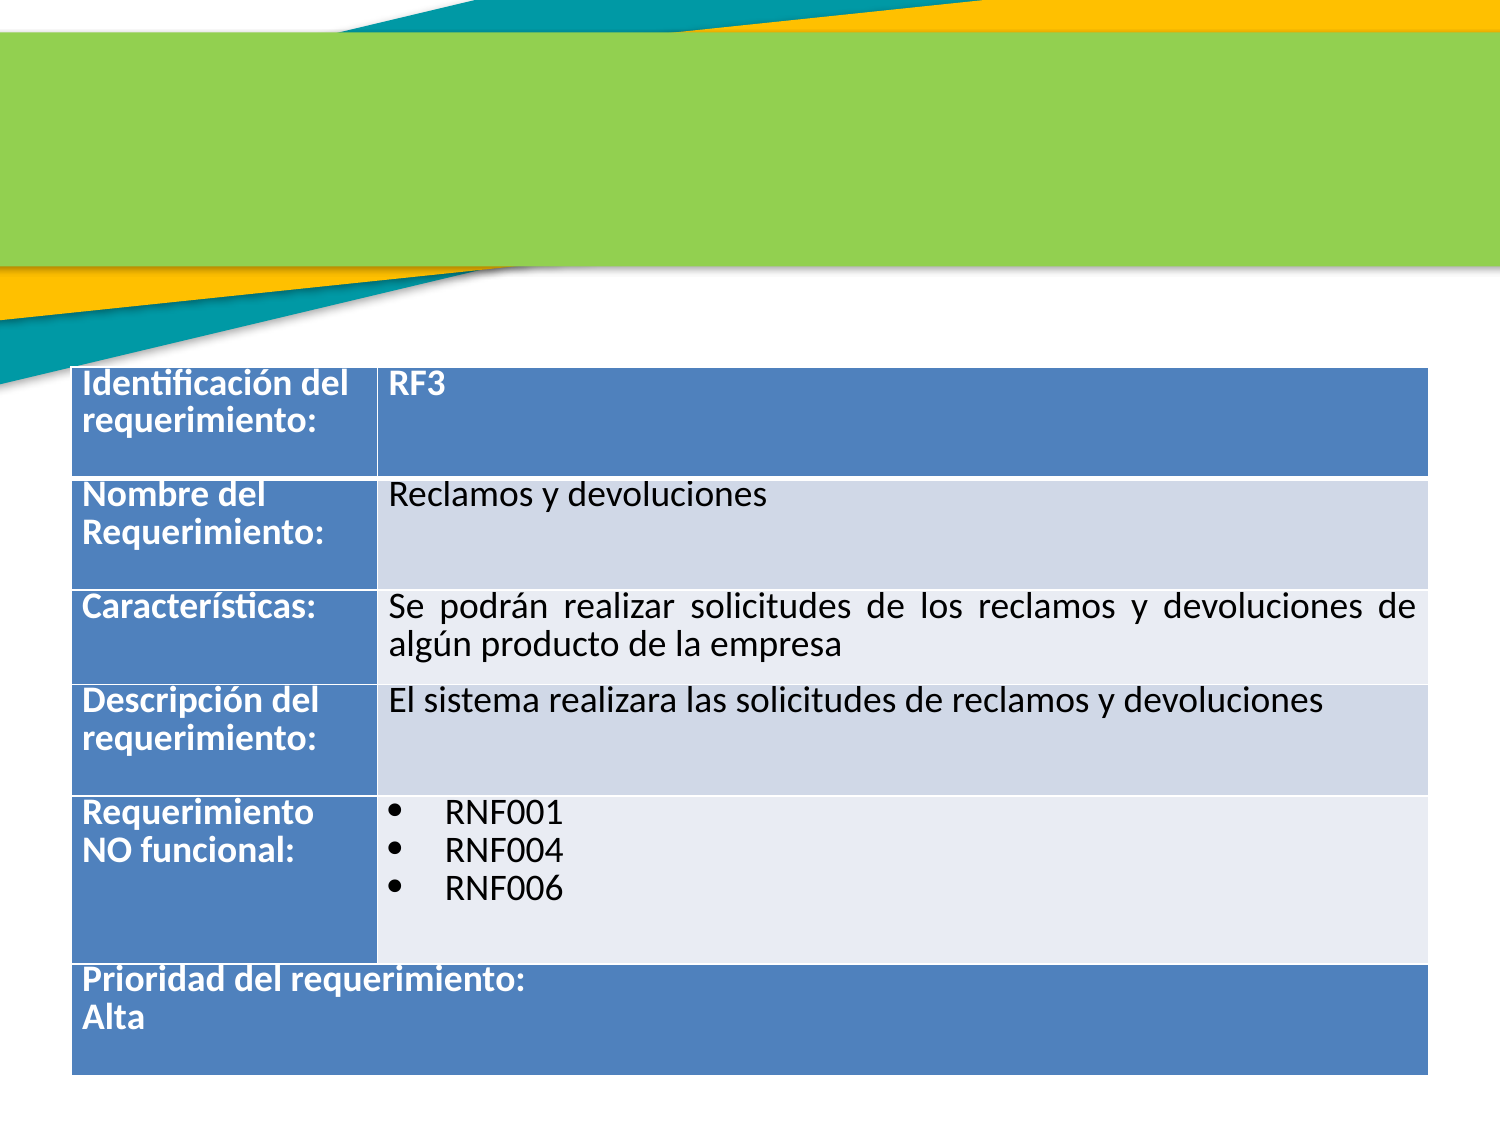

| Identificación del requerimiento: | RF3 |
| --- | --- |
| Nombre del Requerimiento: | Reclamos y devoluciones |
| Características: | Se podrán realizar solicitudes de los reclamos y devoluciones de algún producto de la empresa |
| Descripción del requerimiento: | El sistema realizara las solicitudes de reclamos y devoluciones |
| Requerimiento NO funcional: | RNF001 RNF004 RNF006 |
| Prioridad del requerimiento: Alta |  |